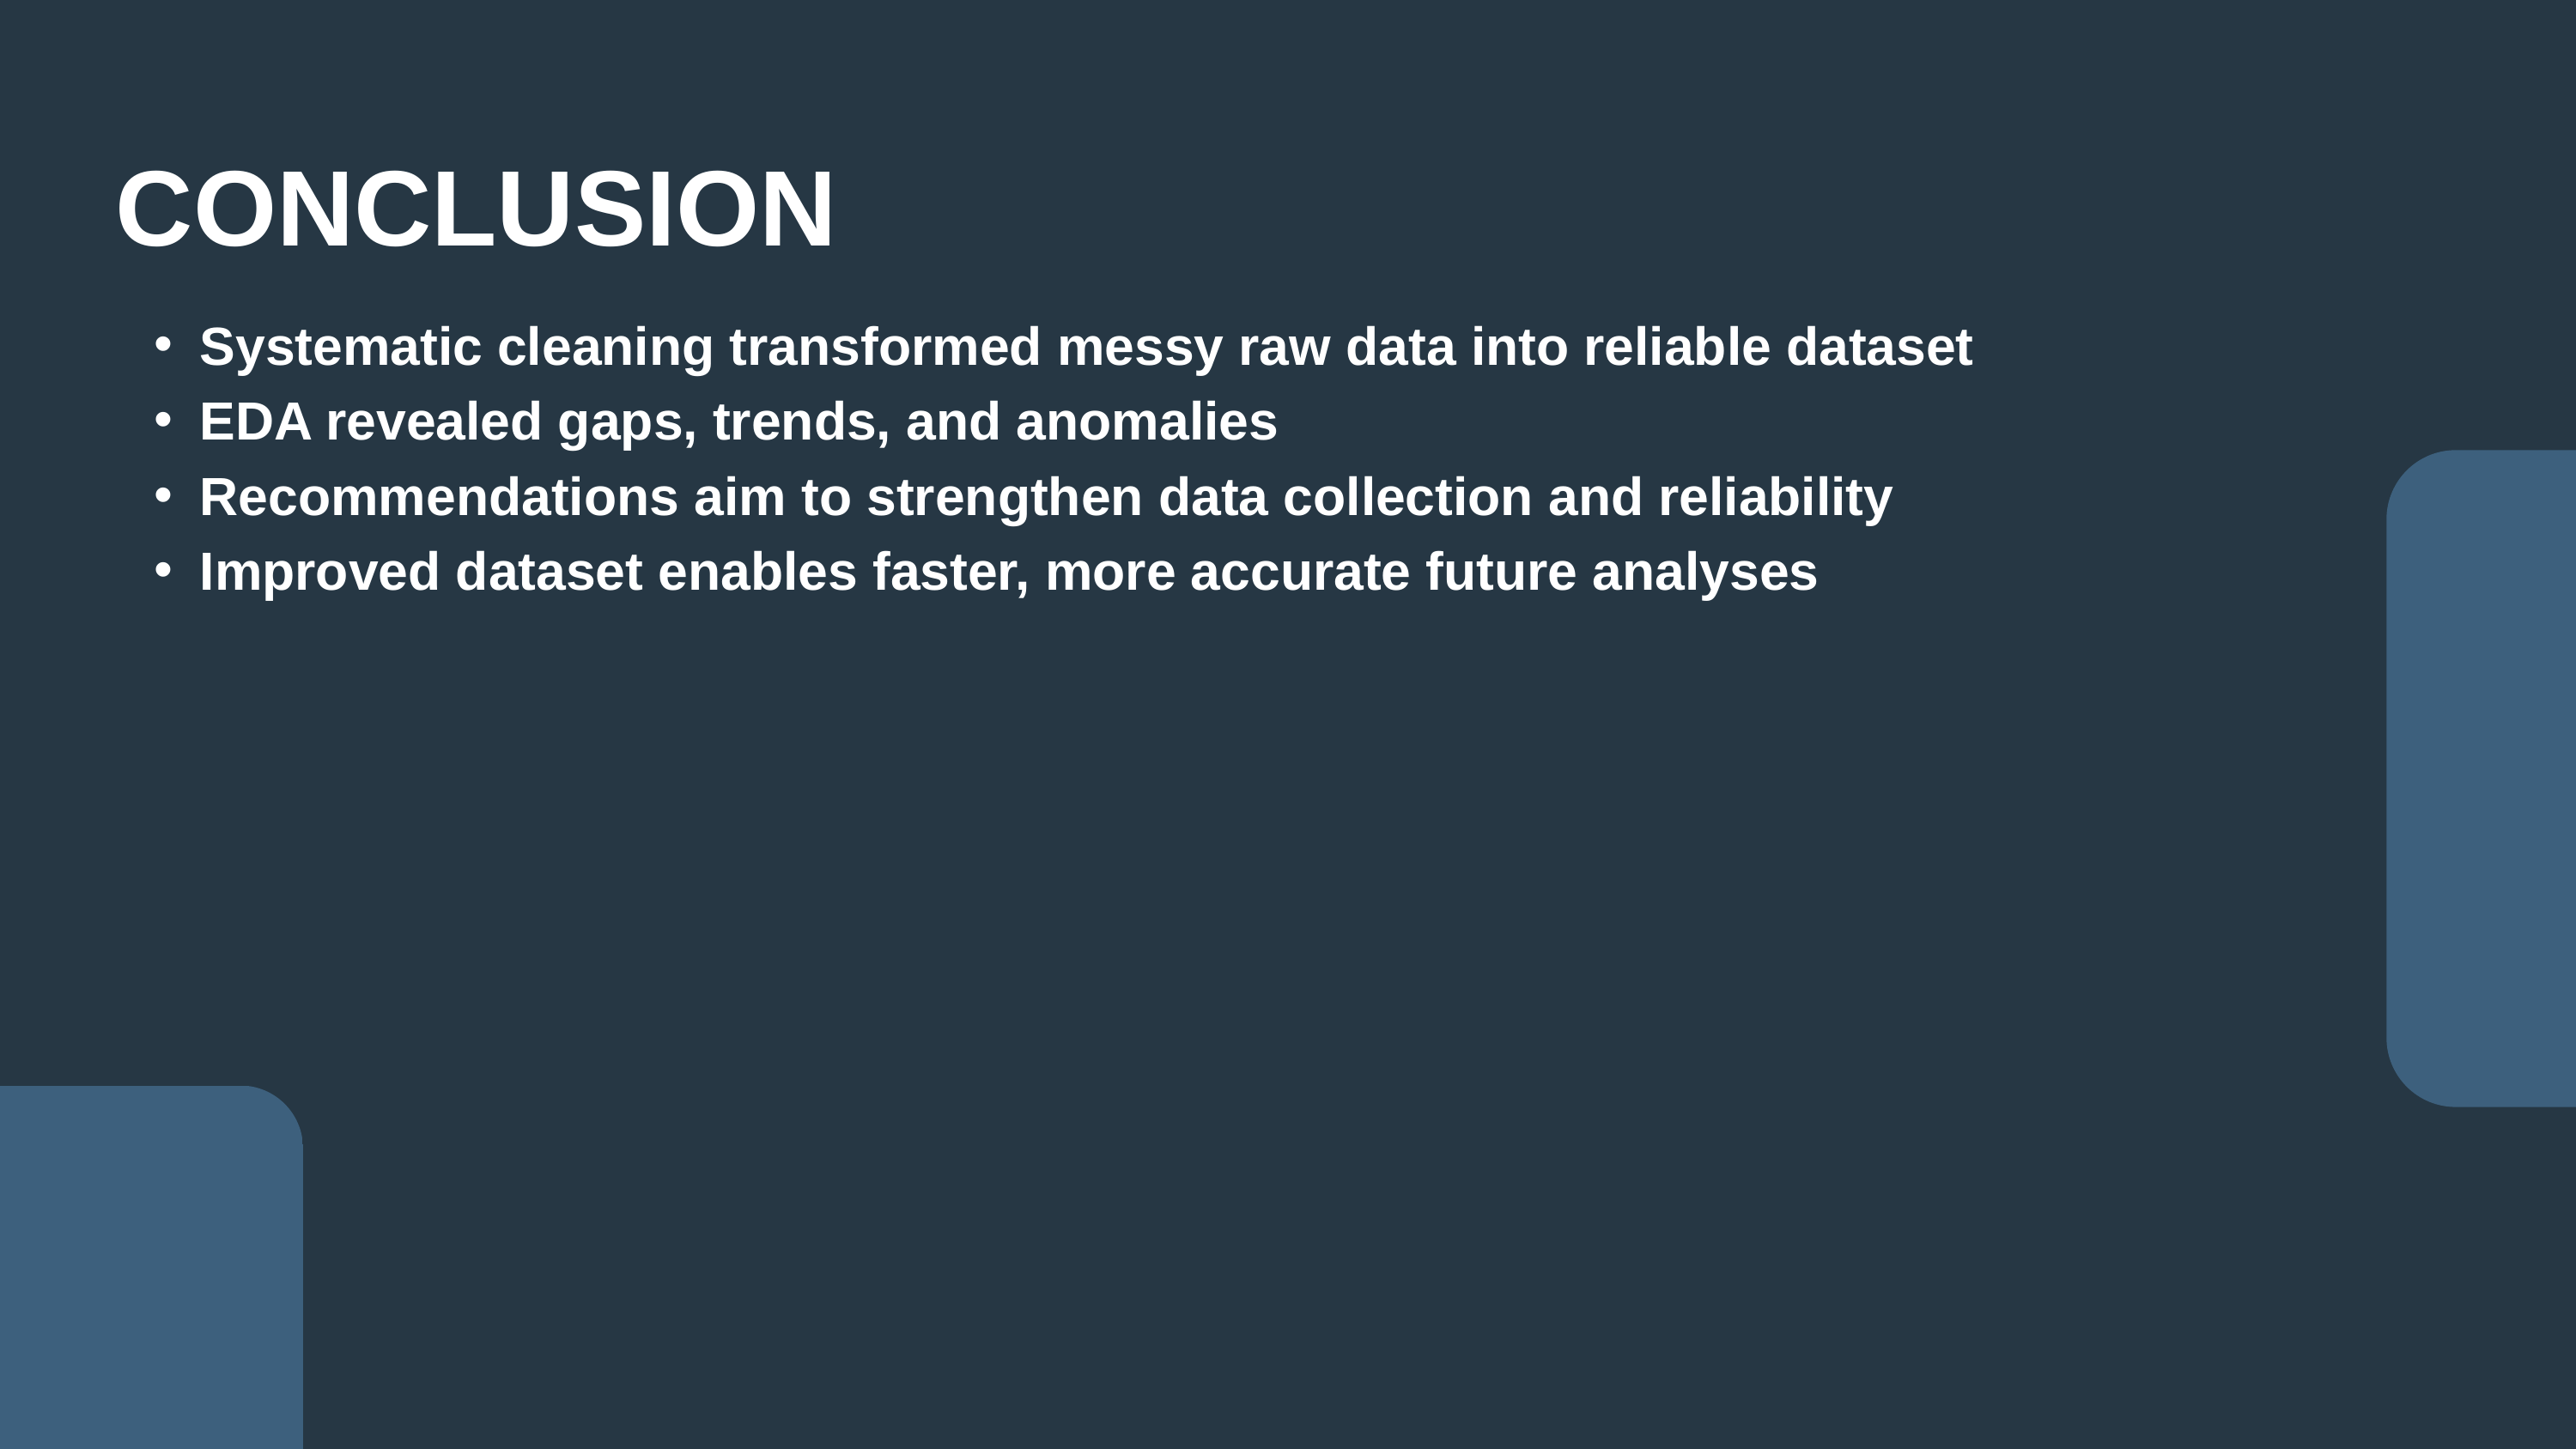

CONCLUSION
Systematic cleaning transformed messy raw data into reliable dataset
EDA revealed gaps, trends, and anomalies
Recommendations aim to strengthen data collection and reliability
Improved dataset enables faster, more accurate future analyses